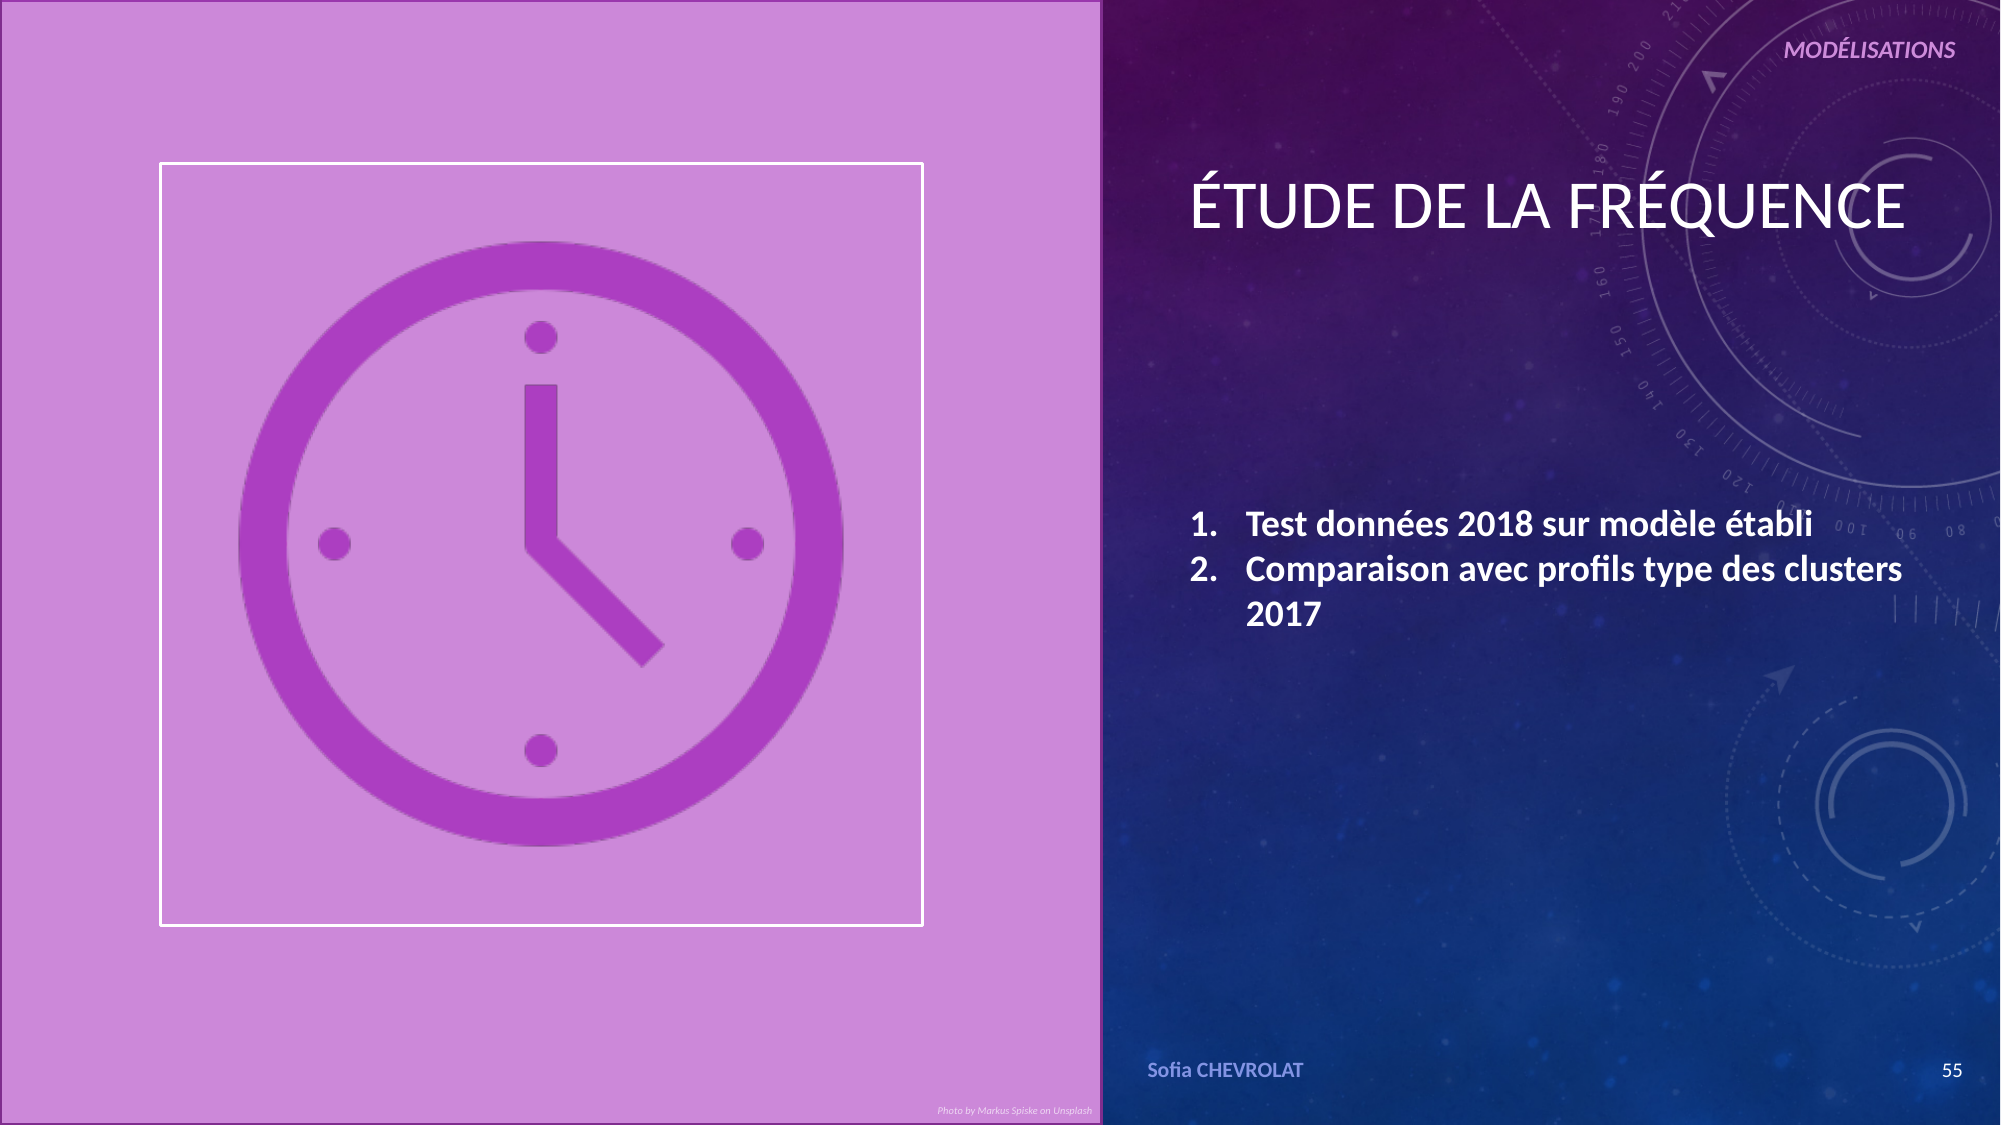

MODÉLISATIONS
éTUDE DE LA FRÉQUENCE

Test données 2018 sur modèle établi
Comparaison avec profils type des clusters 2017
Sofia CHEVROLAT
55
Photo by Markus Spiske on Unsplash